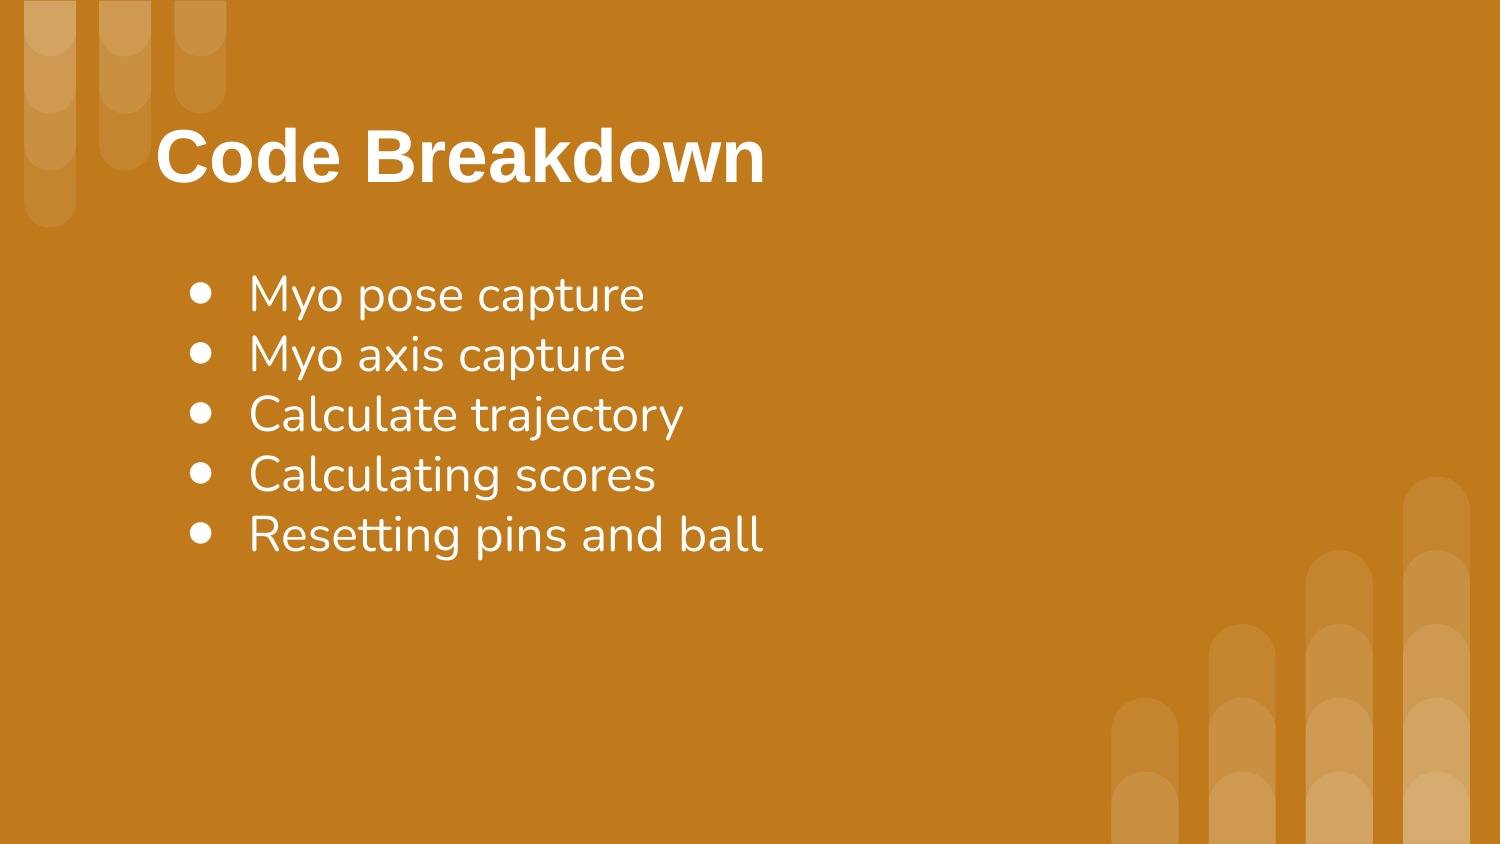

# Code Breakdown

Myo pose capture
Myo axis capture
Calculate trajectory
Calculating scores
Resetting pins and ball